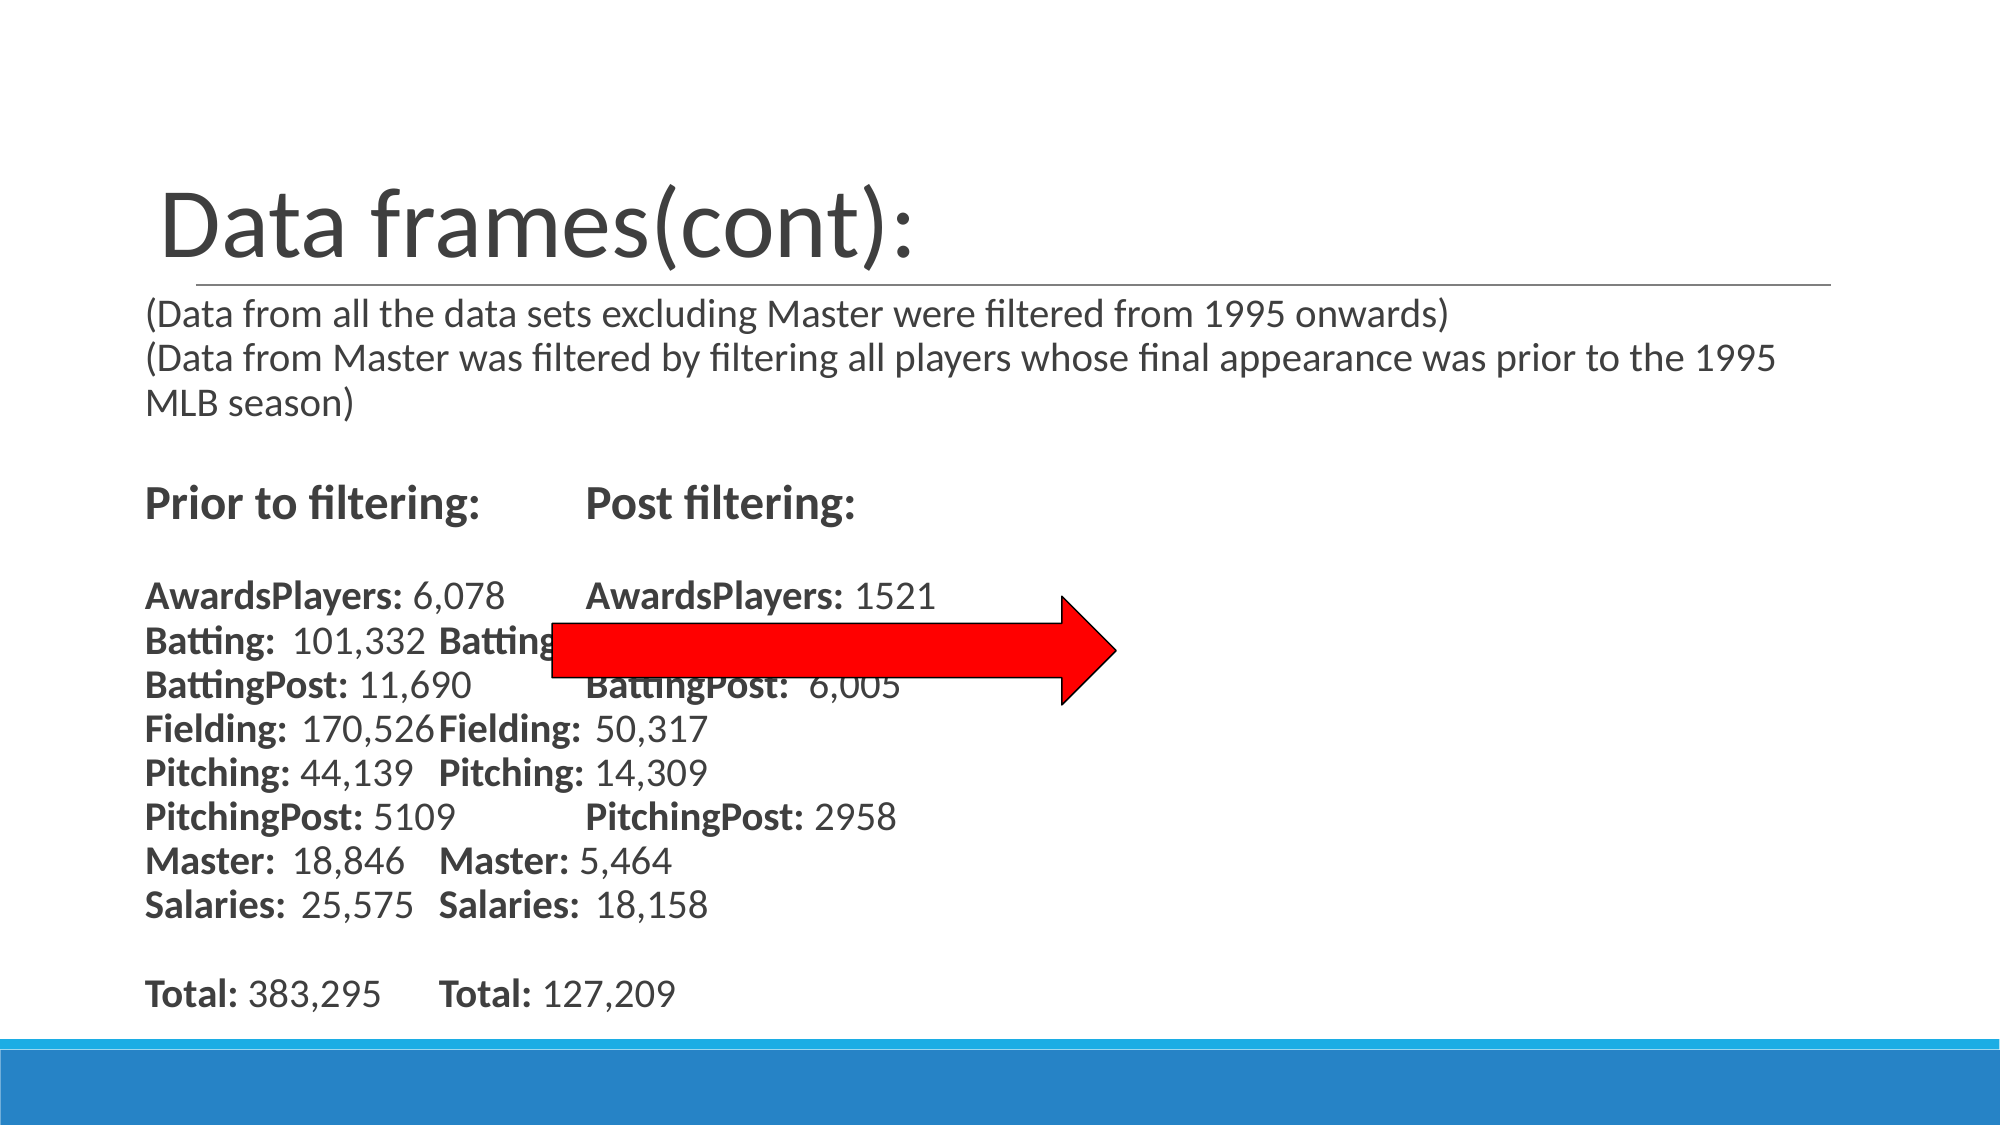

# Data frames(cont):
(Data from all the data sets excluding Master were filtered from 1995 onwards)
(Data from Master was filtered by filtering all players whose final appearance was prior to the 1995 MLB season)

Prior to filtering:										Post filtering:

AwardsPlayers: 6,078					AwardsPlayers: 1521
Batting: 	101,332						Batting:  28,477
BattingPost: 11,690					BattingPost:  6,005
Fielding:	 170,526						Fielding:	 50,317
Pitching: 44,139						Pitching: 14,309
PitchingPost: 5109 					PitchingPost: 2958
Master:	18,846						Master: 5,464
Salaries:	 25,575						Salaries:	 18,158

Total: 383,295						Total: 127,209